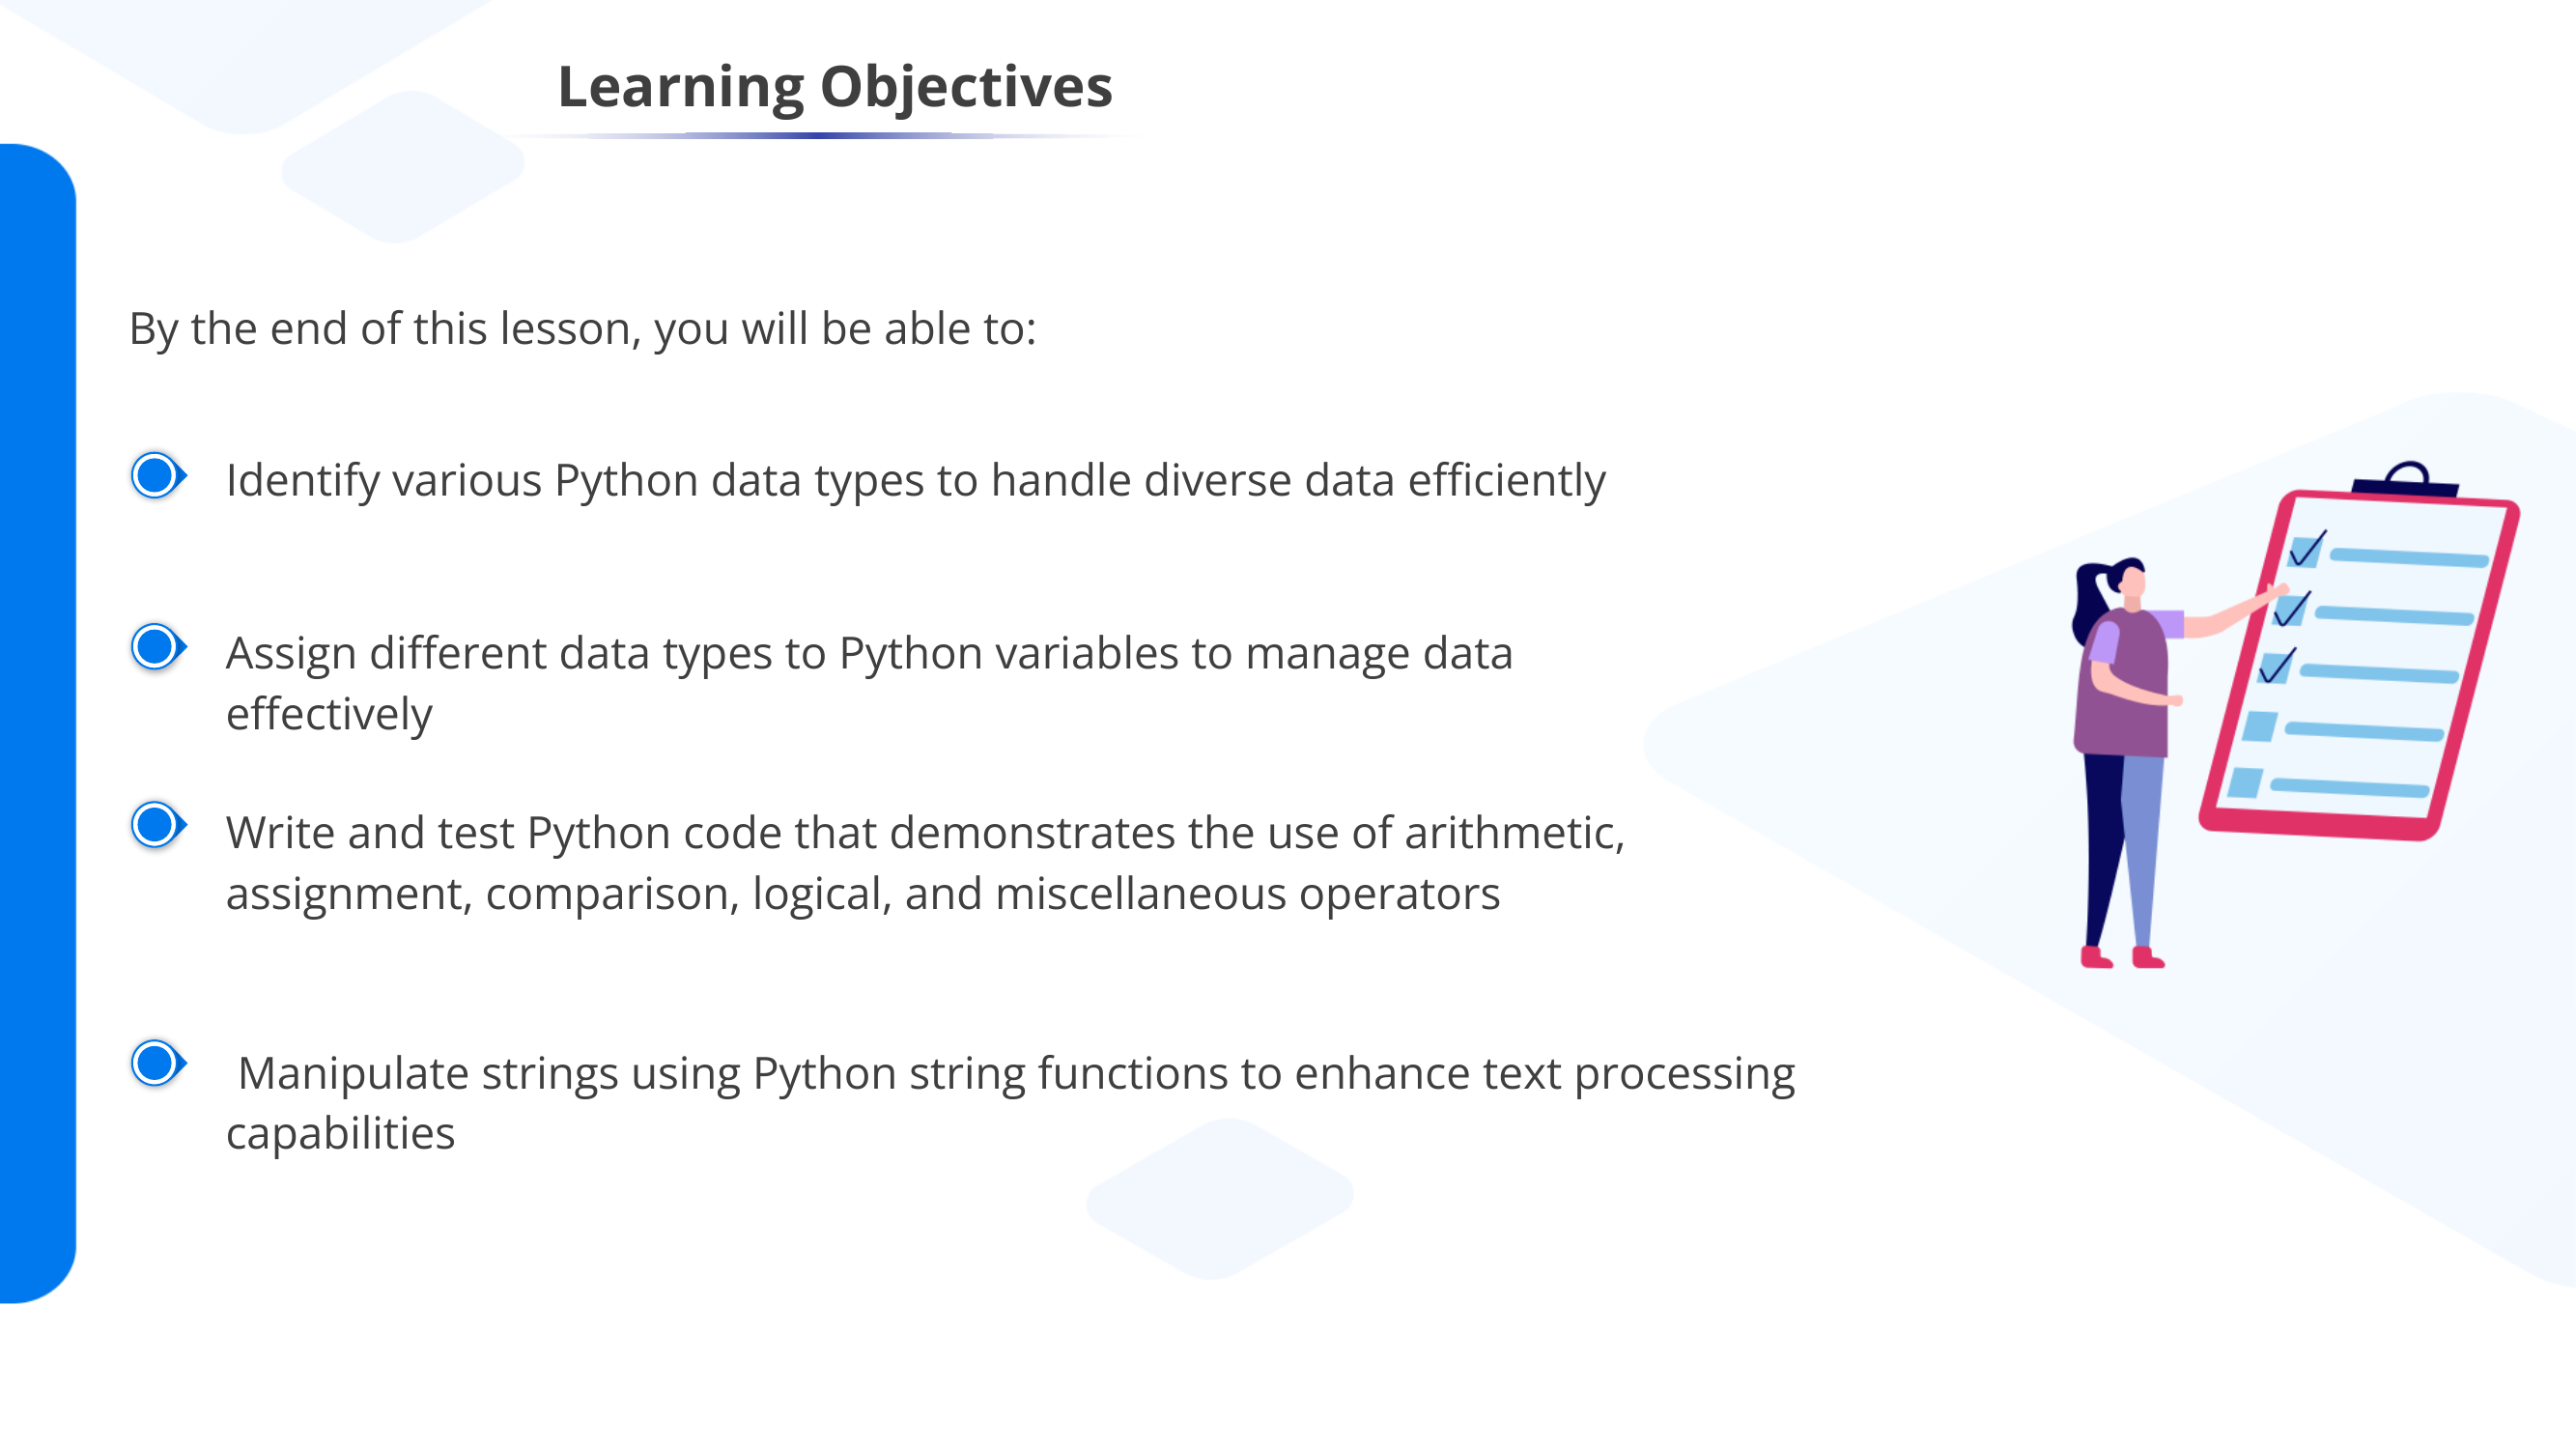

Identify various Python data types to handle diverse data efficiently

Assign different data types to Python variables to manage data effectively

Write and test Python code that demonstrates the use of arithmetic, assignment, comparison, logical, and miscellaneous operators

 Manipulate strings using Python string functions to enhance text processing capabilities